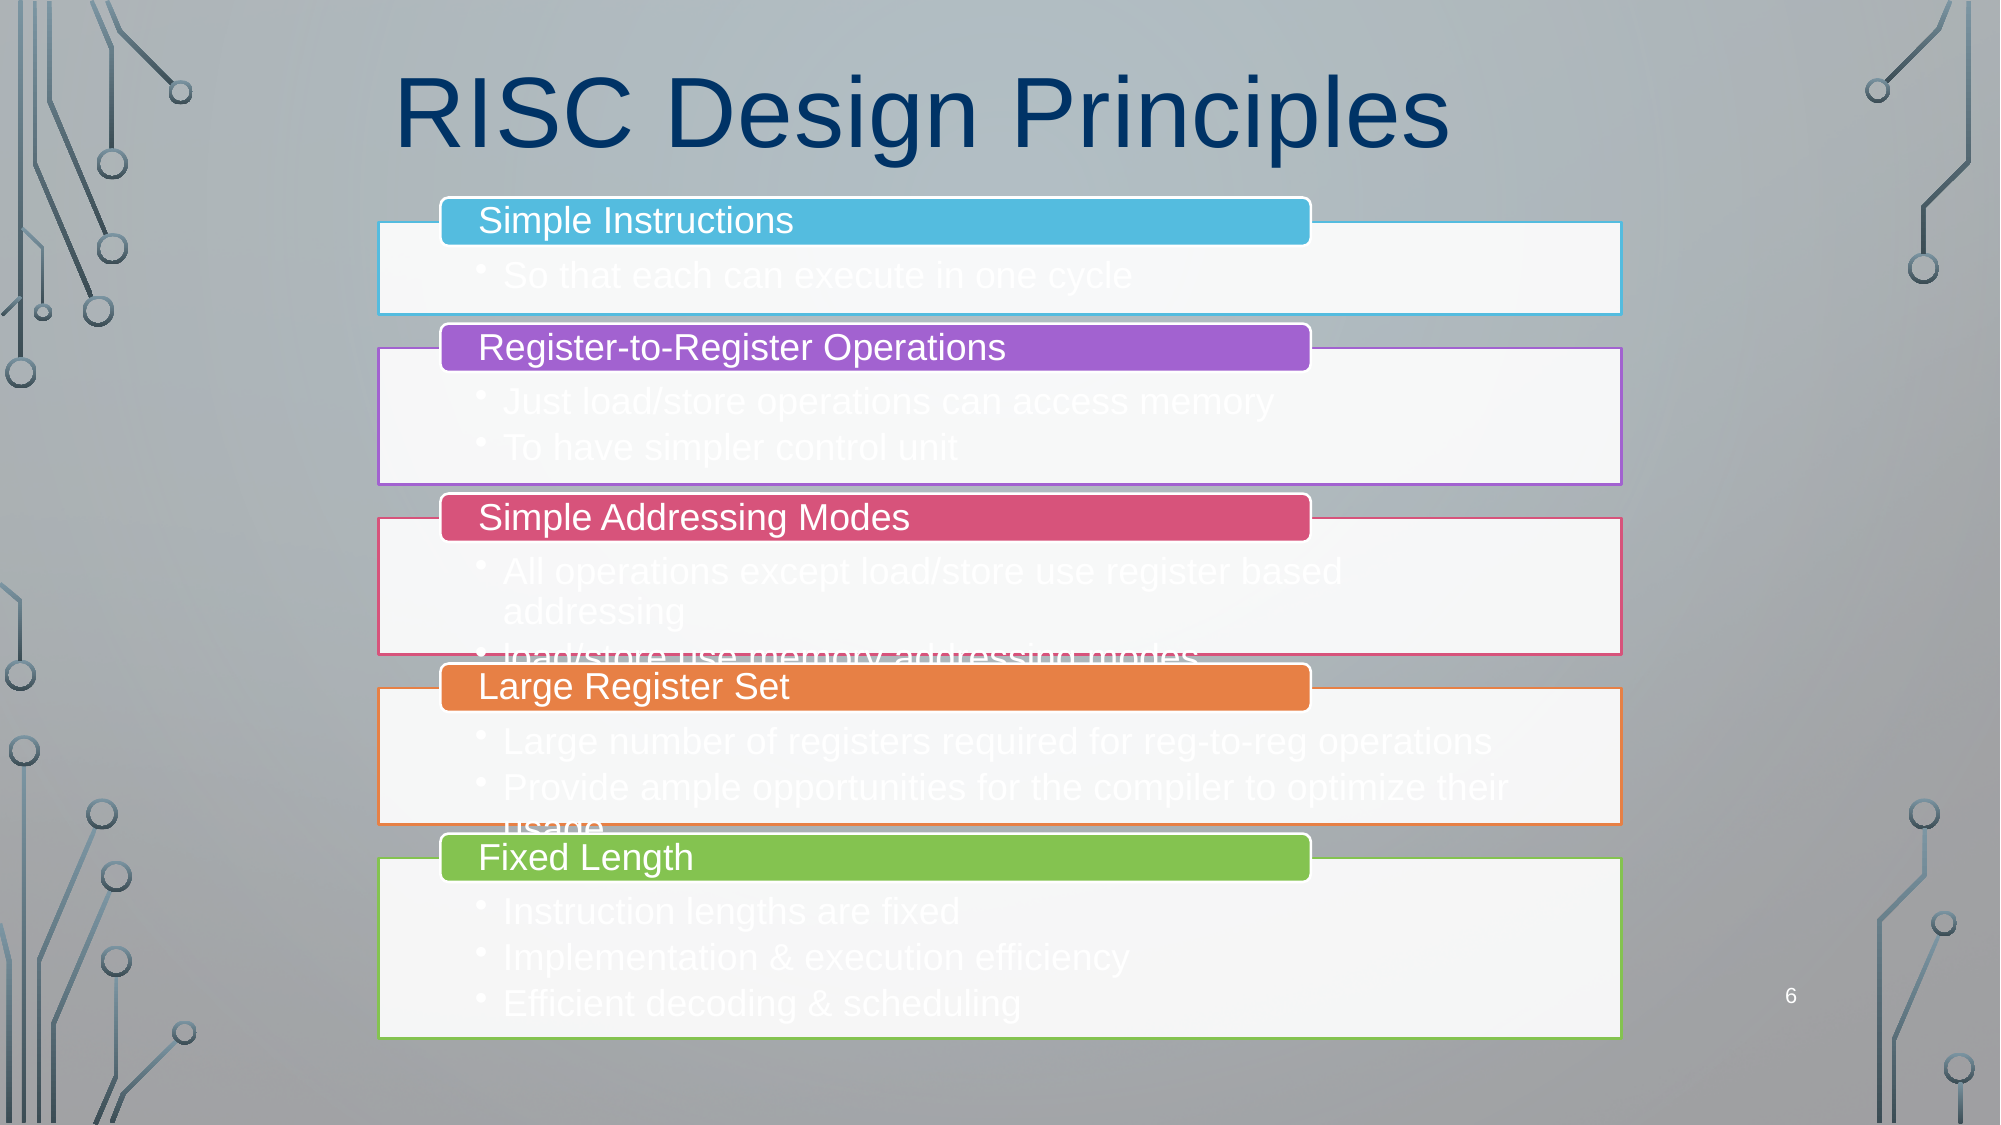

RISC Design Principles
So that each can execute in one cycle
Simple Instructions
Just load/store operations can access memory
To have simpler control unit
Register-to-Register Operations
All operations except load/store use register based addressing
load/store use memory addressing modes
Simple Addressing Modes
Large number of registers required for reg-to-reg operations
Provide ample opportunities for the compiler to optimize their usage
Large Register Set
Instruction lengths are fixed
Implementation & execution efficiency
Efficient decoding & scheduling
Fixed Length
6